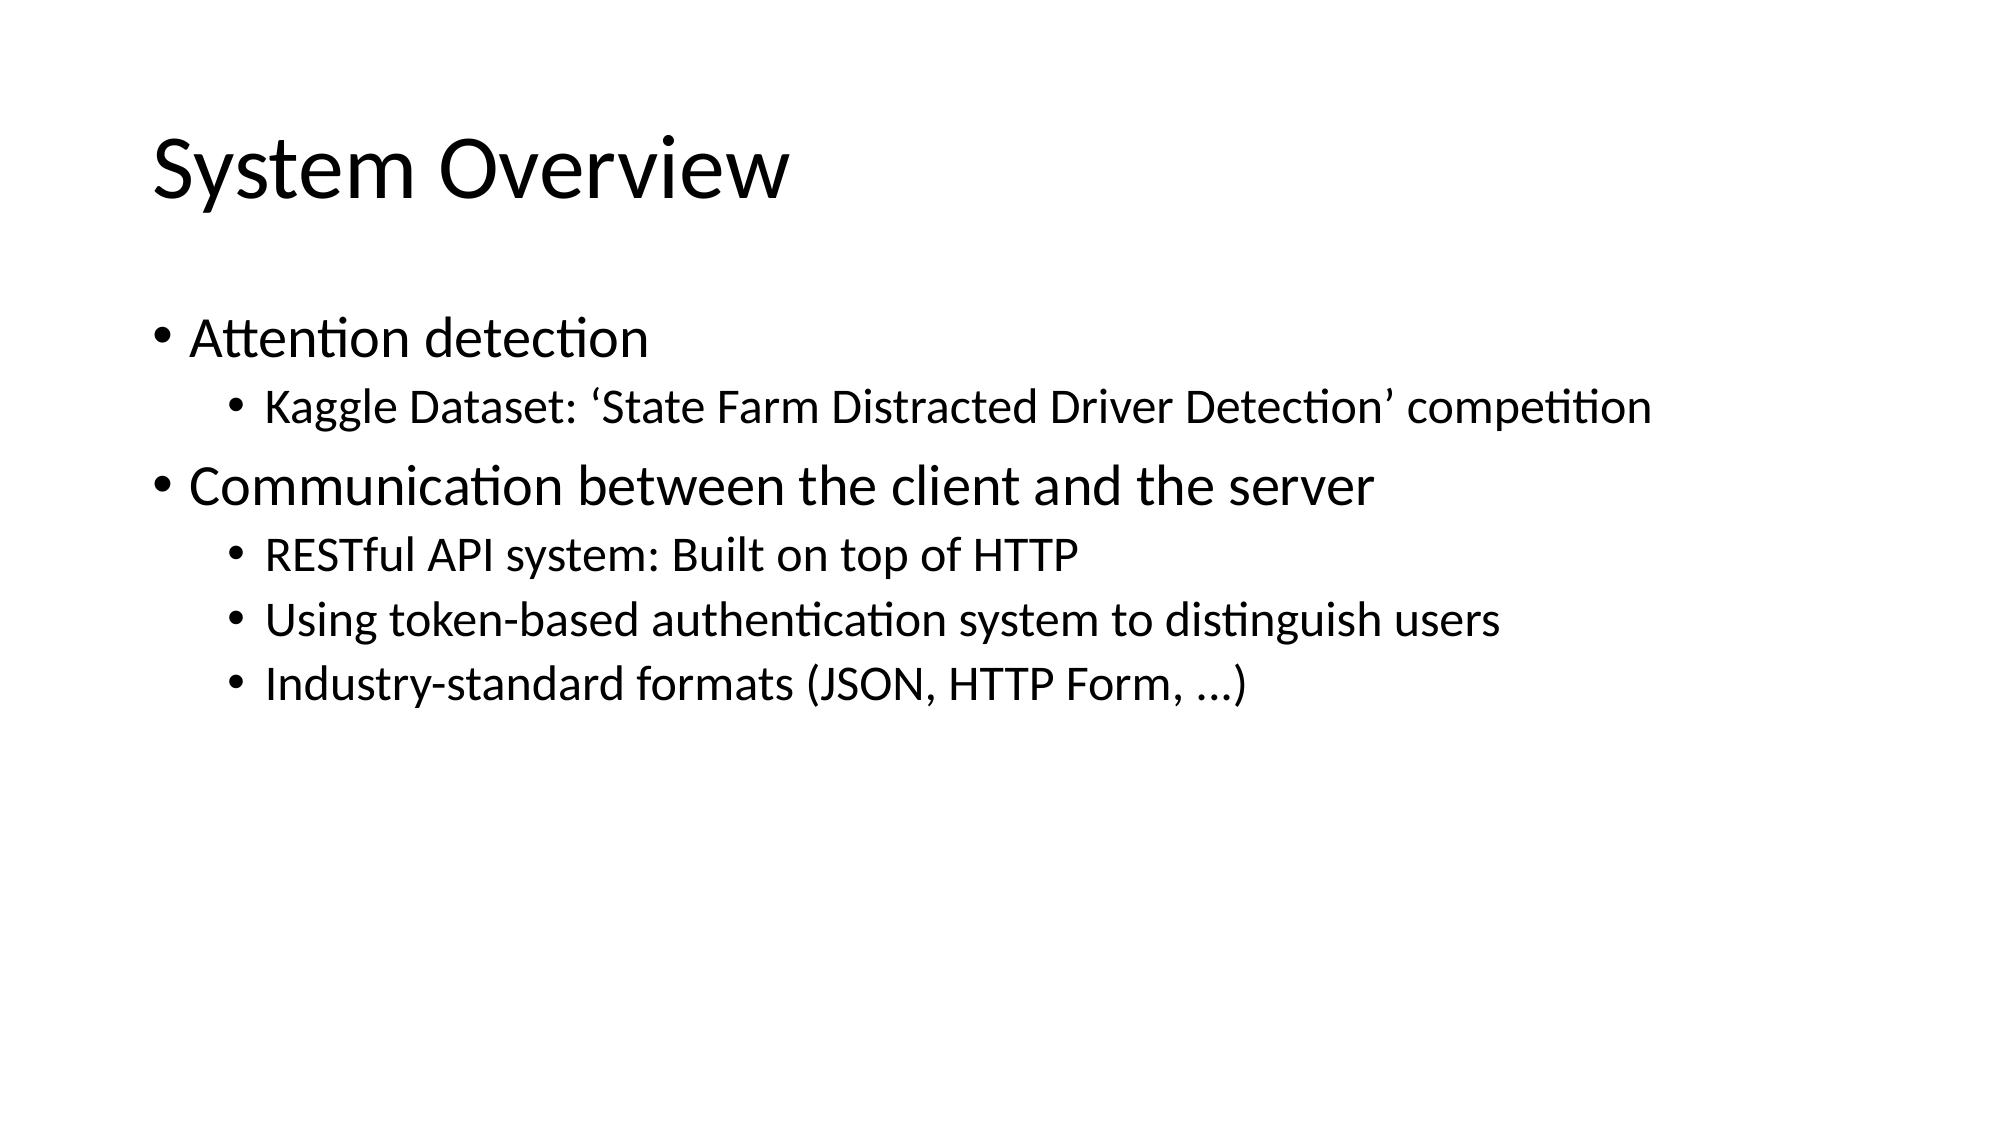

# System Overview
Attention detection
Kaggle Dataset: ‘State Farm Distracted Driver Detection’ competition
Communication between the client and the server
RESTful API system: Built on top of HTTP
Using token-based authentication system to distinguish users
Industry-standard formats (JSON, HTTP Form, ...)